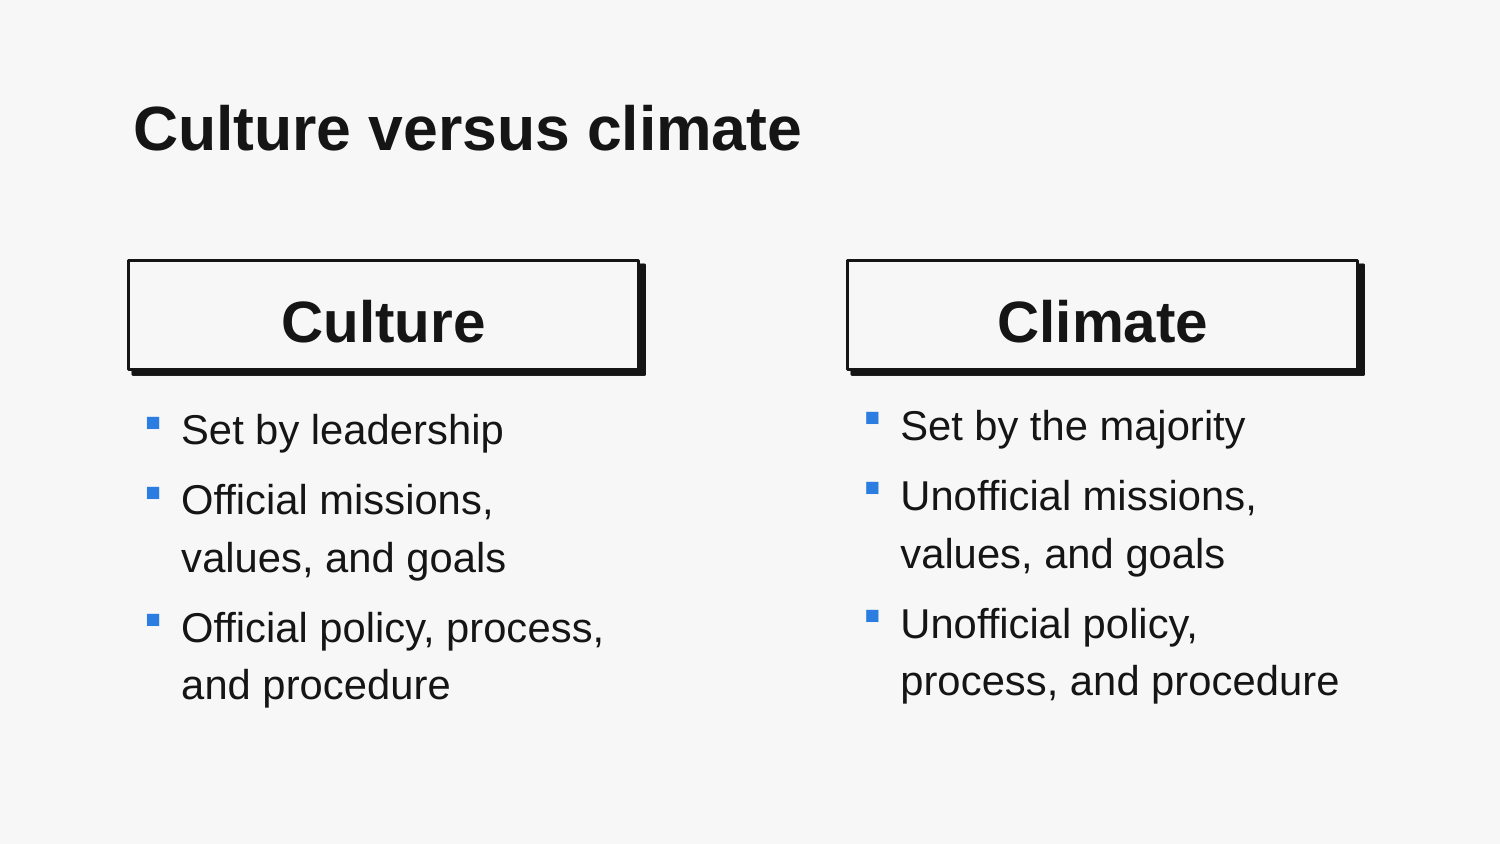

# Culture versus climate
Culture
Climate
Set by the majority
Unofficial missions, values, and goals
Unofficial policy, process, and procedure
Set by leadership
Official missions, values, and goals
Official policy, process, and procedure